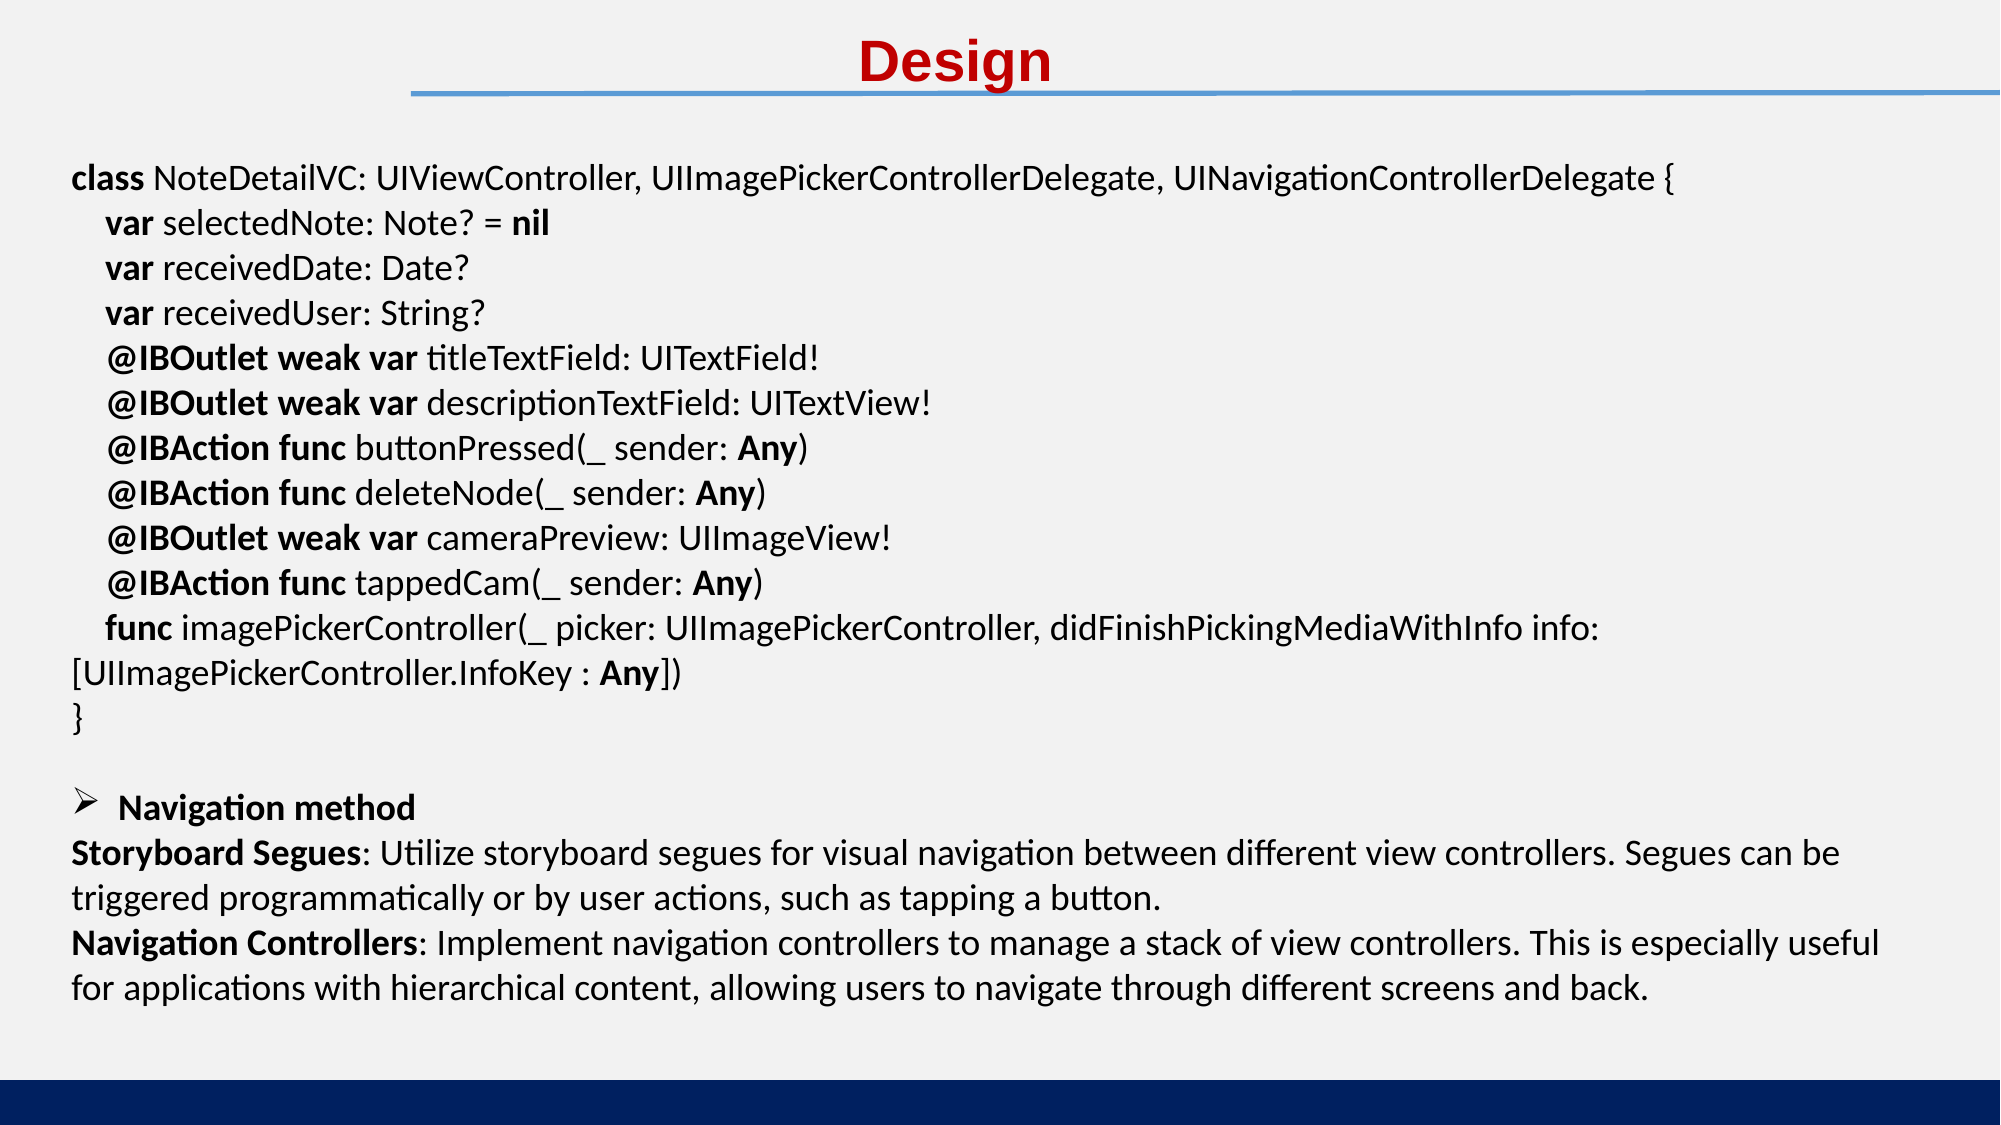

Design

class NoteDetailVC: UIViewController, UIImagePickerControllerDelegate, UINavigationControllerDelegate {
    var selectedNote: Note? = nil
    var receivedDate: Date?
    var receivedUser: String?
    @IBOutlet weak var titleTextField: UITextField!
    @IBOutlet weak var descriptionTextField: UITextView!
    @IBAction func buttonPressed(_ sender: Any)
    @IBAction func deleteNode(_ sender: Any)
    @IBOutlet weak var cameraPreview: UIImageView!
    @IBAction func tappedCam(_ sender: Any)
    func imagePickerController(_ picker: UIImagePickerController, didFinishPickingMediaWithInfo info: [UIImagePickerController.InfoKey : Any])
}

Navigation method
Storyboard Segues: Utilize storyboard segues for visual navigation between different view controllers. Segues can be triggered programmatically or by user actions, such as tapping a button.
Navigation Controllers: Implement navigation controllers to manage a stack of view controllers. This is especially useful for applications with hierarchical content, allowing users to navigate through different screens and back.